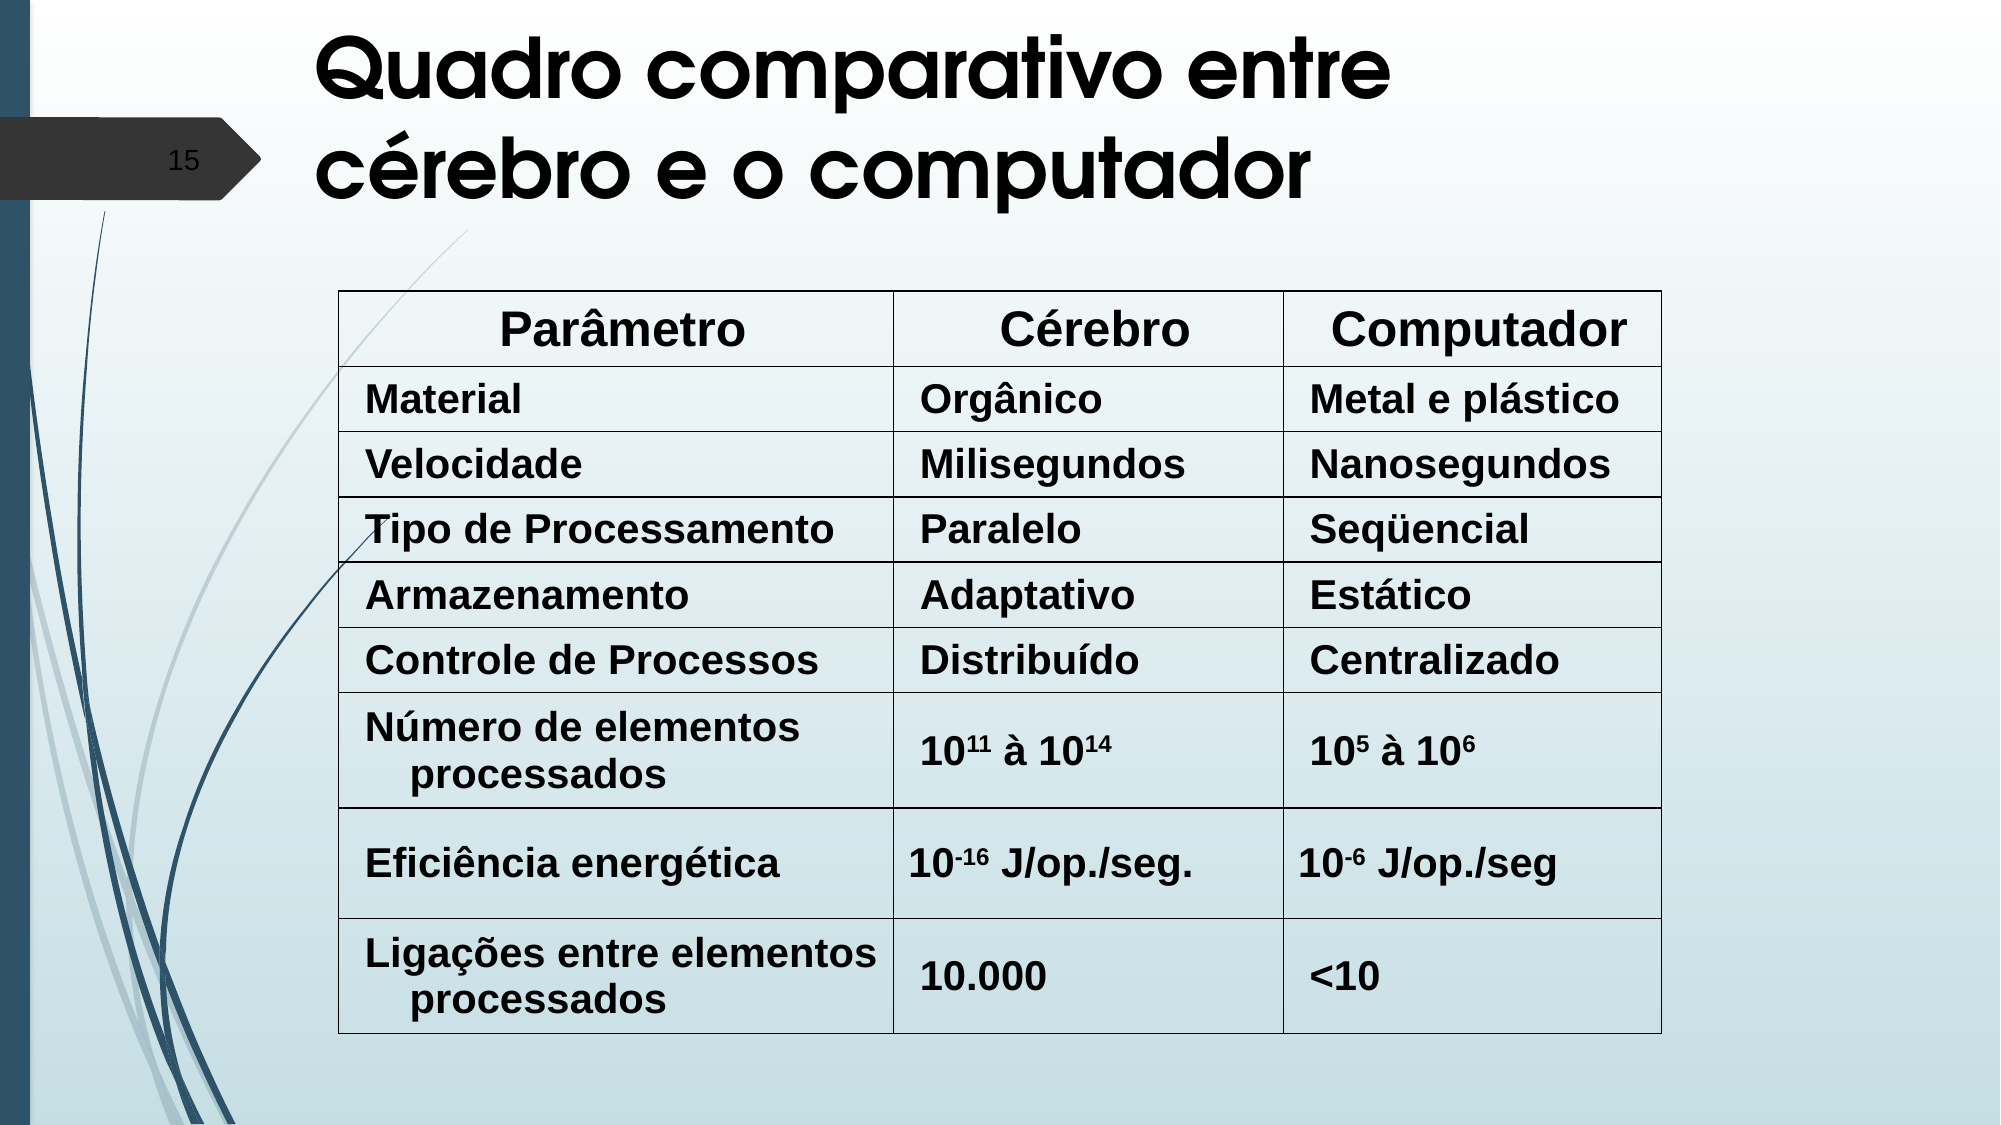

# Quadro comparativo entre cérebro e o computador
15
| Parâmetro | Cérebro | Computador |
| --- | --- | --- |
| Material | Orgânico | Metal e plástico |
| Velocidade | Milisegundos | Nanosegundos |
| Tipo de Processamento | Paralelo | Seqüencial |
| Armazenamento | Adaptativo | Estático |
| Controle de Processos | Distribuído | Centralizado |
| Número de elementos processados | 1011 à 1014 | 105 à 106 |
| Eficiência energética | 10-16 J/op./seg. | 10-6 J/op./seg |
| Ligações entre elementos processados | 10.000 | <10 |